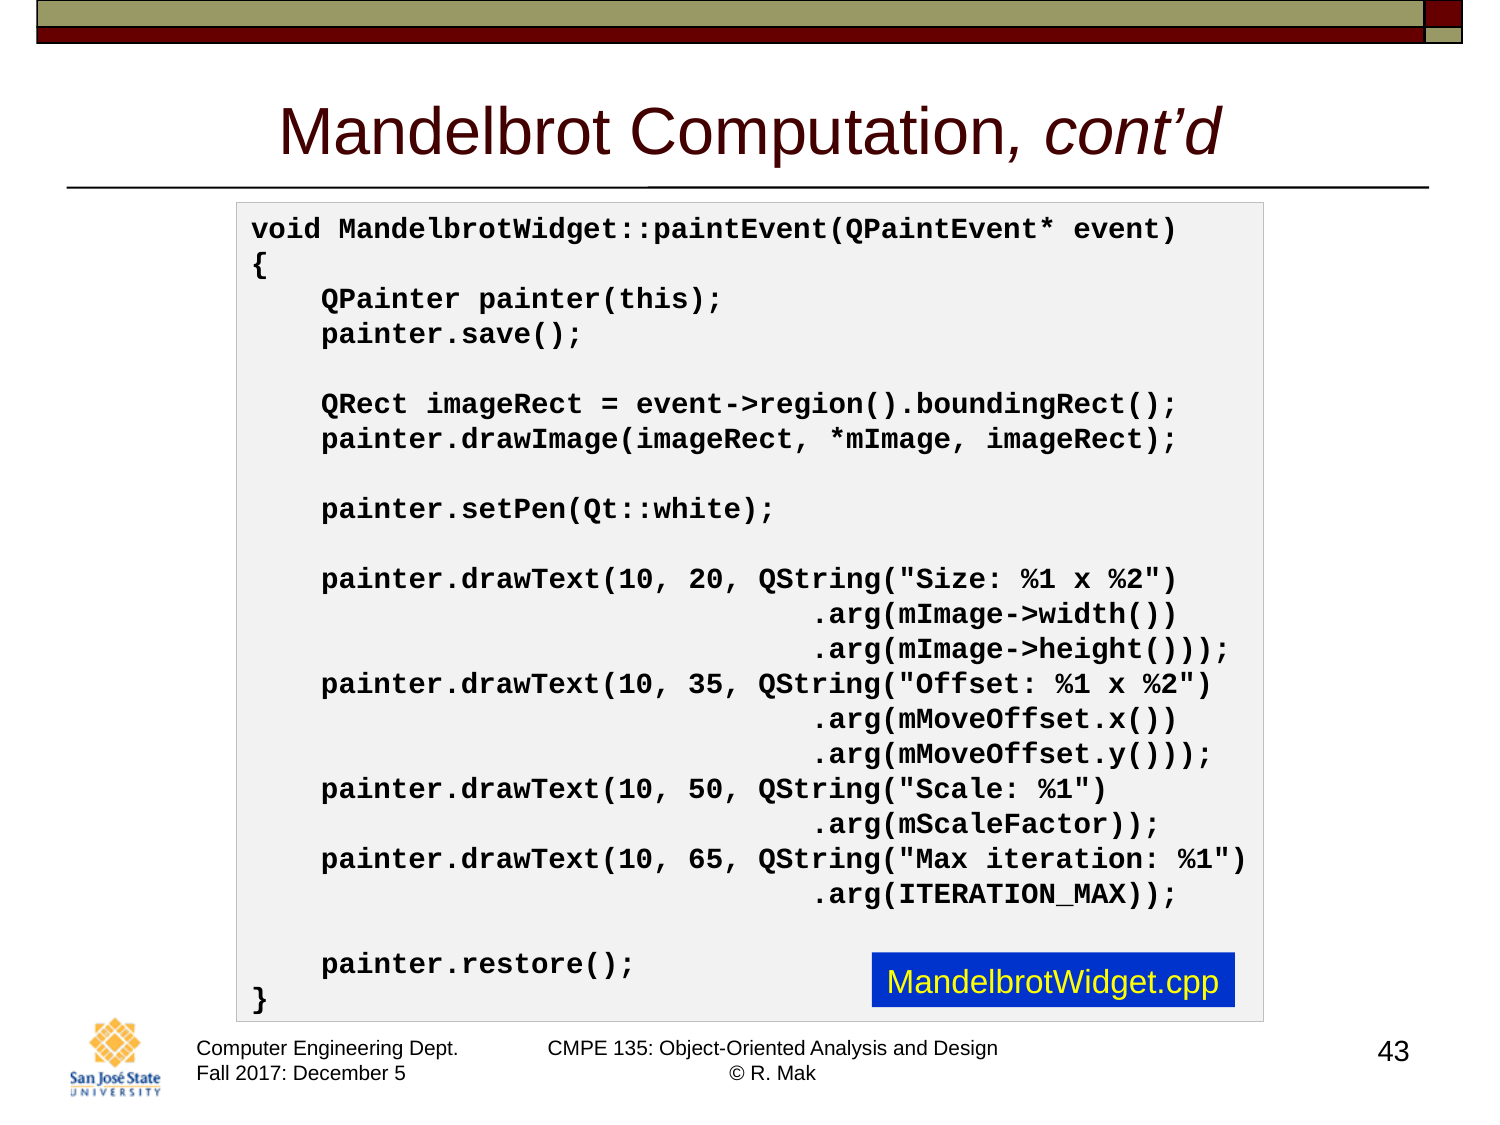

# Mandelbrot Computation, cont’d
void MandelbrotWidget::paintEvent(QPaintEvent* event)
{
    QPainter painter(this);
    painter.save();

    QRect imageRect = event->region().boundingRect();
    painter.drawImage(imageRect, *mImage, imageRect);
    painter.setPen(Qt::white);
    painter.drawText(10, 20, QString("Size: %1 x %2")
                                .arg(mImage->width())
                                .arg(mImage->height()));
    painter.drawText(10, 35, QString("Offset: %1 x %2")
                                .arg(mMoveOffset.x())
                                .arg(mMoveOffset.y()));
    painter.drawText(10, 50, QString("Scale: %1")
                                .arg(mScaleFactor));
    painter.drawText(10, 65, QString("Max iteration: %1")
                                .arg(ITERATION_MAX));
    painter.restore();
}
MandelbrotWidget.cpp
43